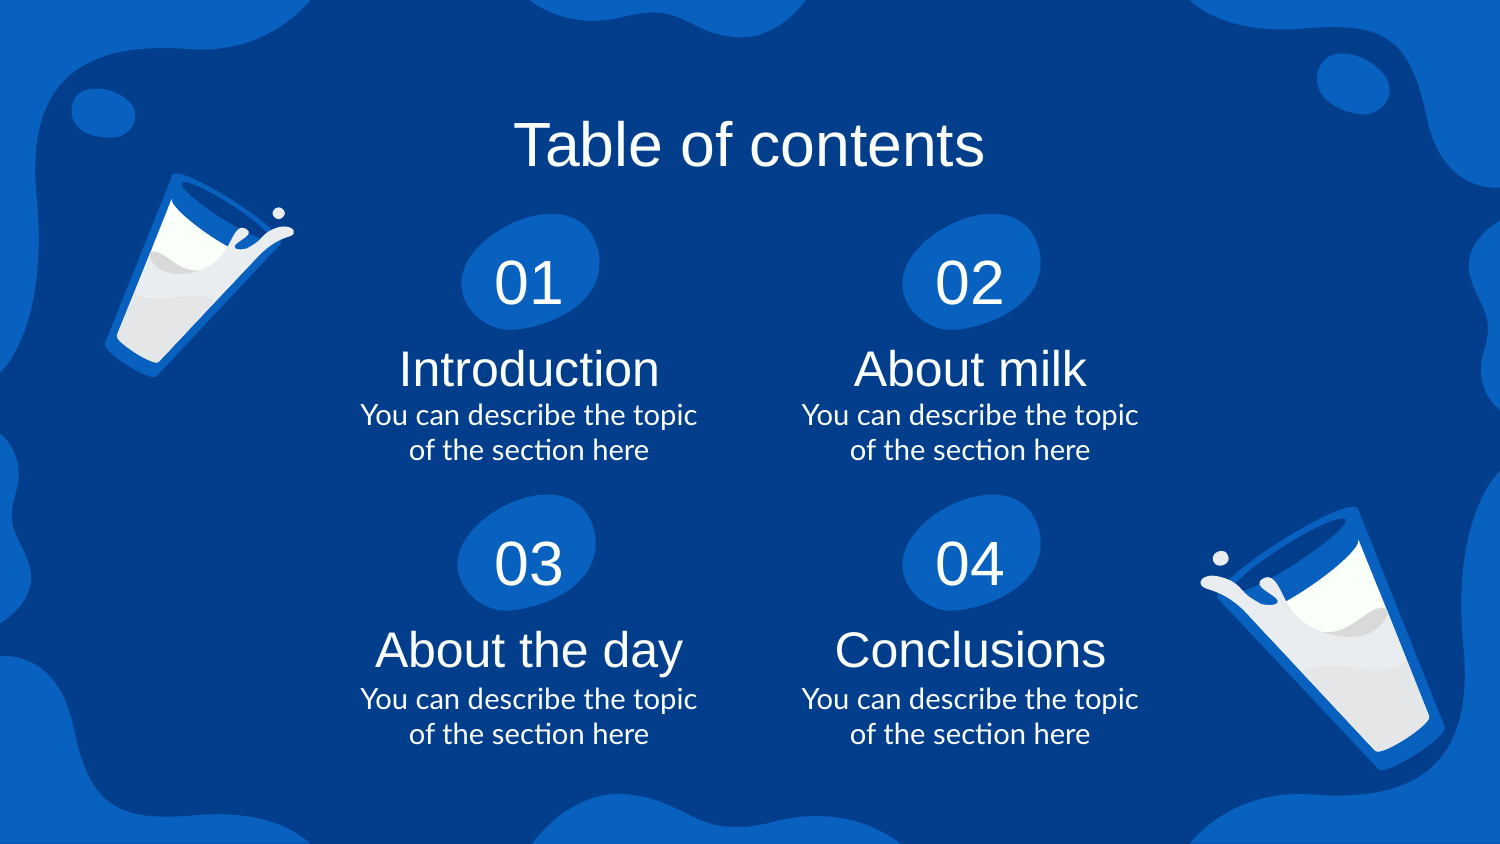

# Table of contents

02
01
Introduction
About milk
You can describe the topic of the section here
You can describe the topic of the section here

04
03
About the day
Conclusions
You can describe the topic of the section here
You can describe the topic of the section here